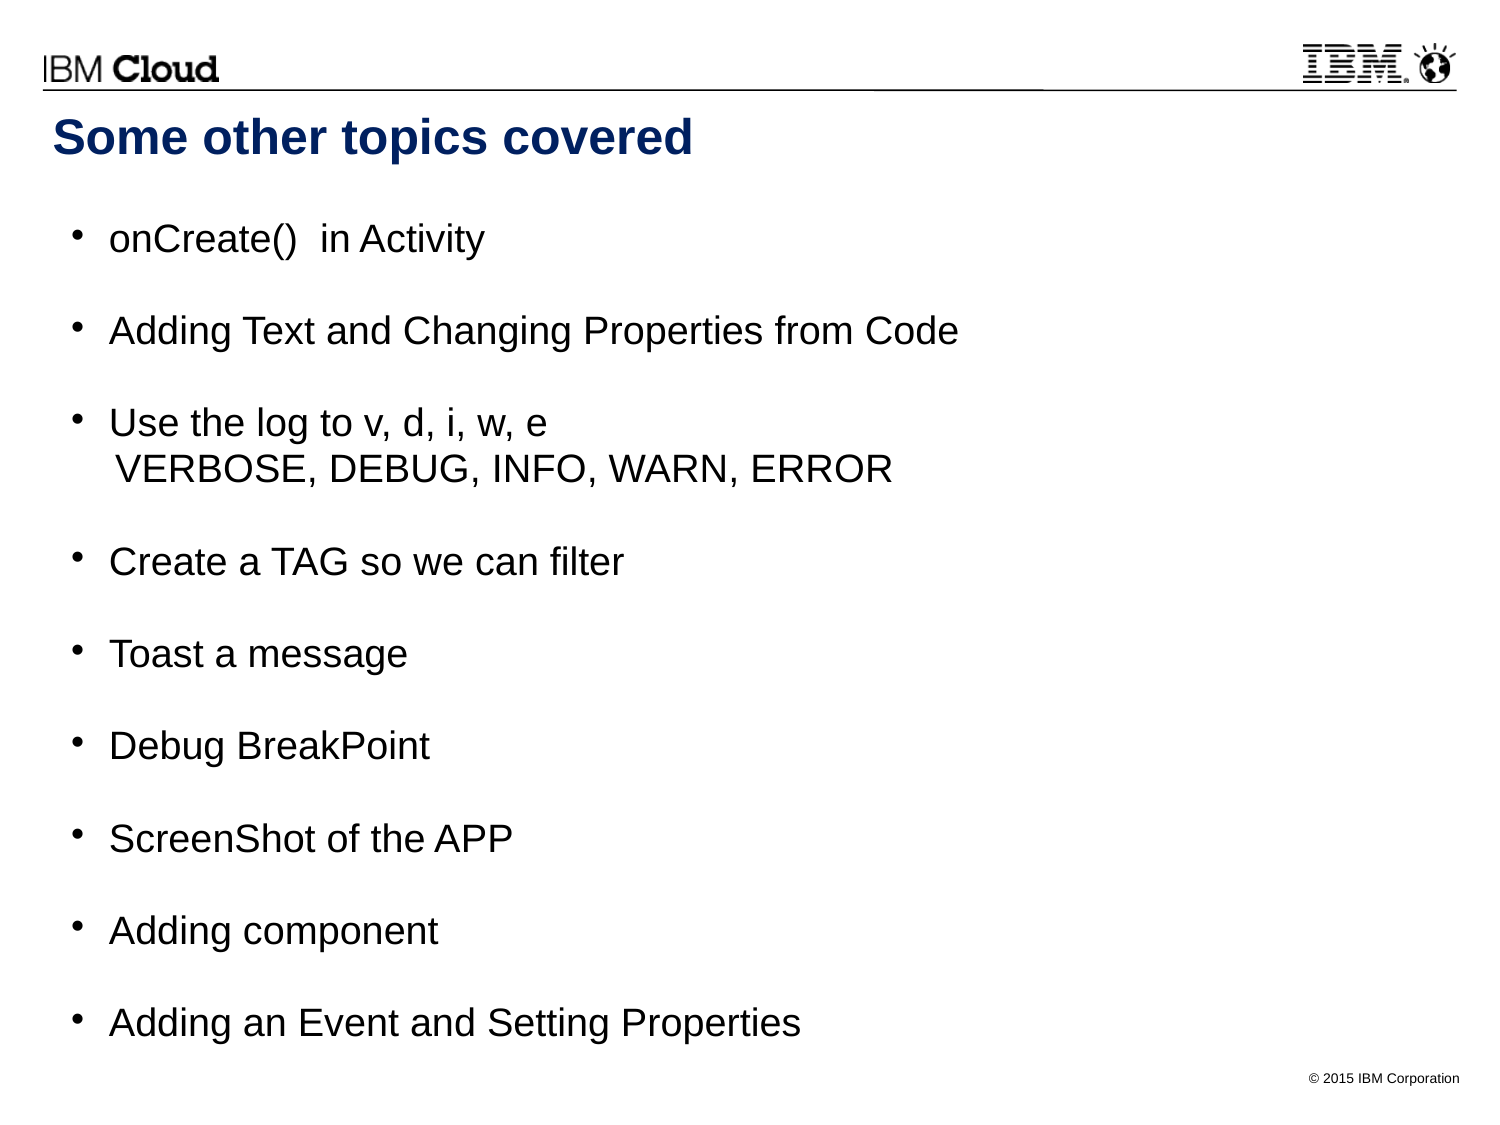

# Some other topics covered
onCreate()  in Activity

Adding Text and Changing Properties from Code

Use the log to v, d, i, w, e
    VERBOSE, DEBUG, INFO, WARN, ERROR

Create a TAG so we can filter

Toast a message

Debug BreakPoint

ScreenShot of the APP

Adding component

Adding an Event and Setting Properties